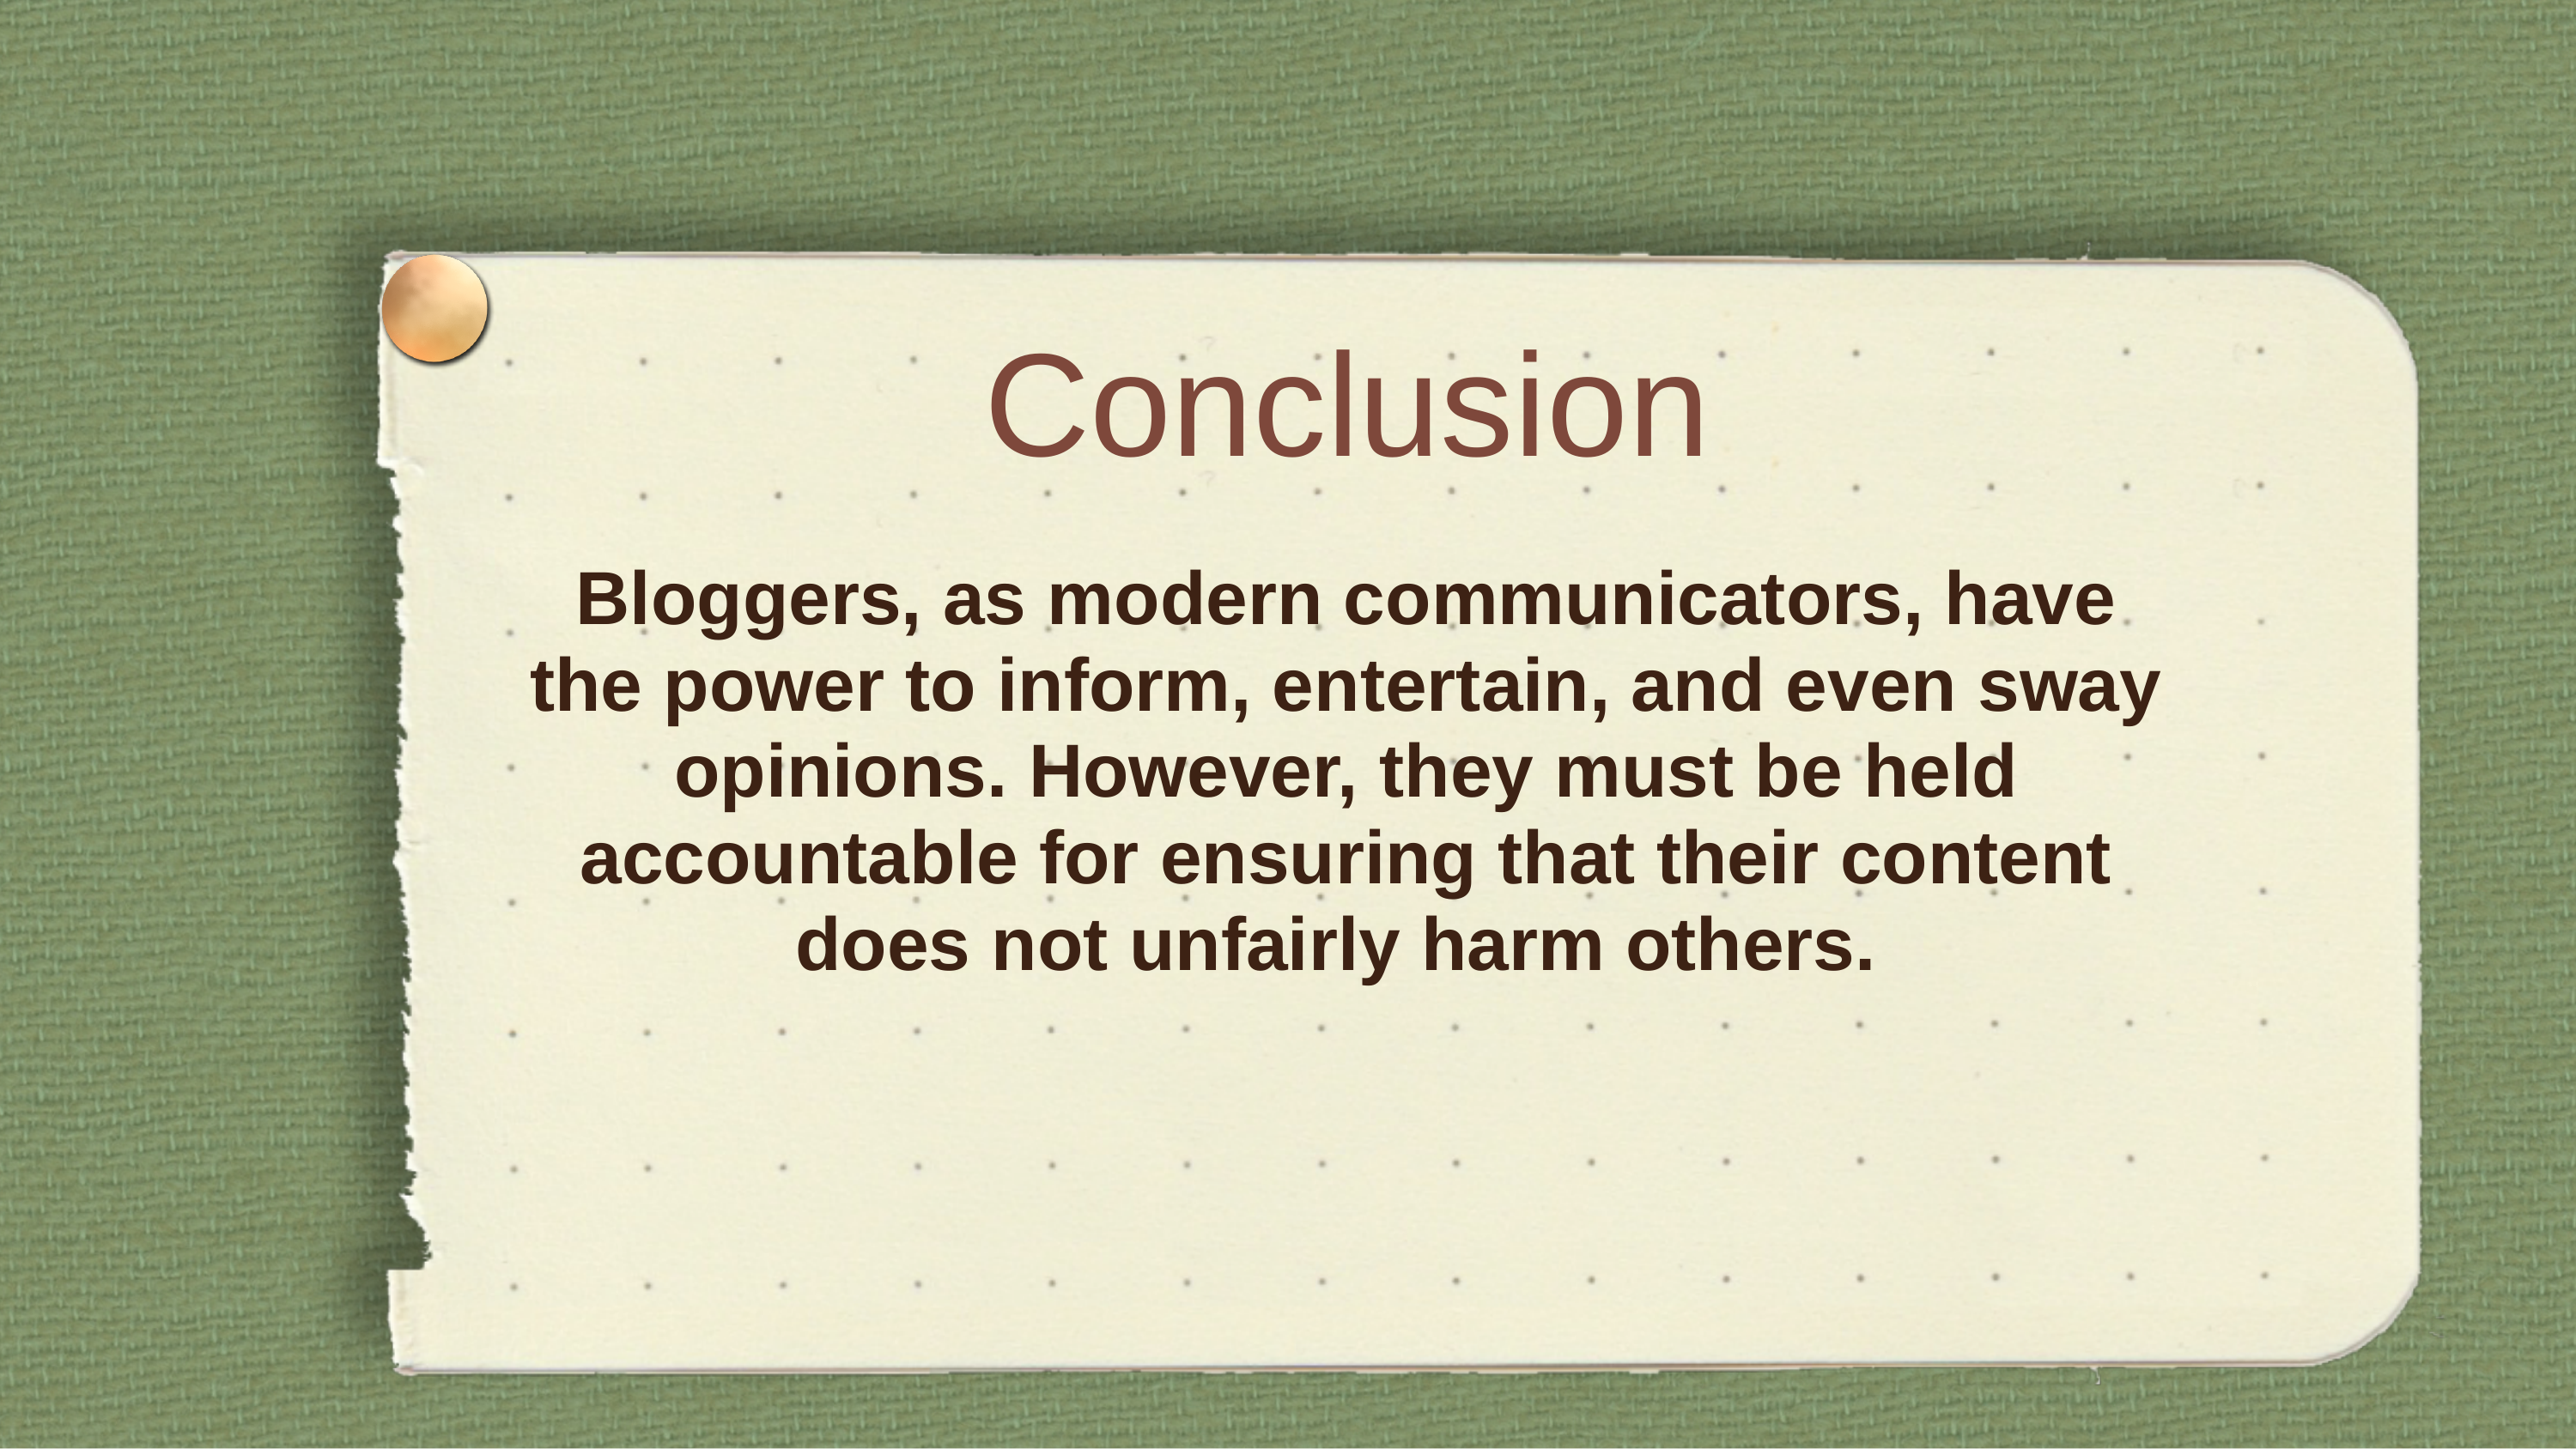

Conclusion
Bloggers, as modern communicators, have the power to inform, entertain, and even sway opinions. However, they must be held accountable for ensuring that their content
does not unfairly harm others.